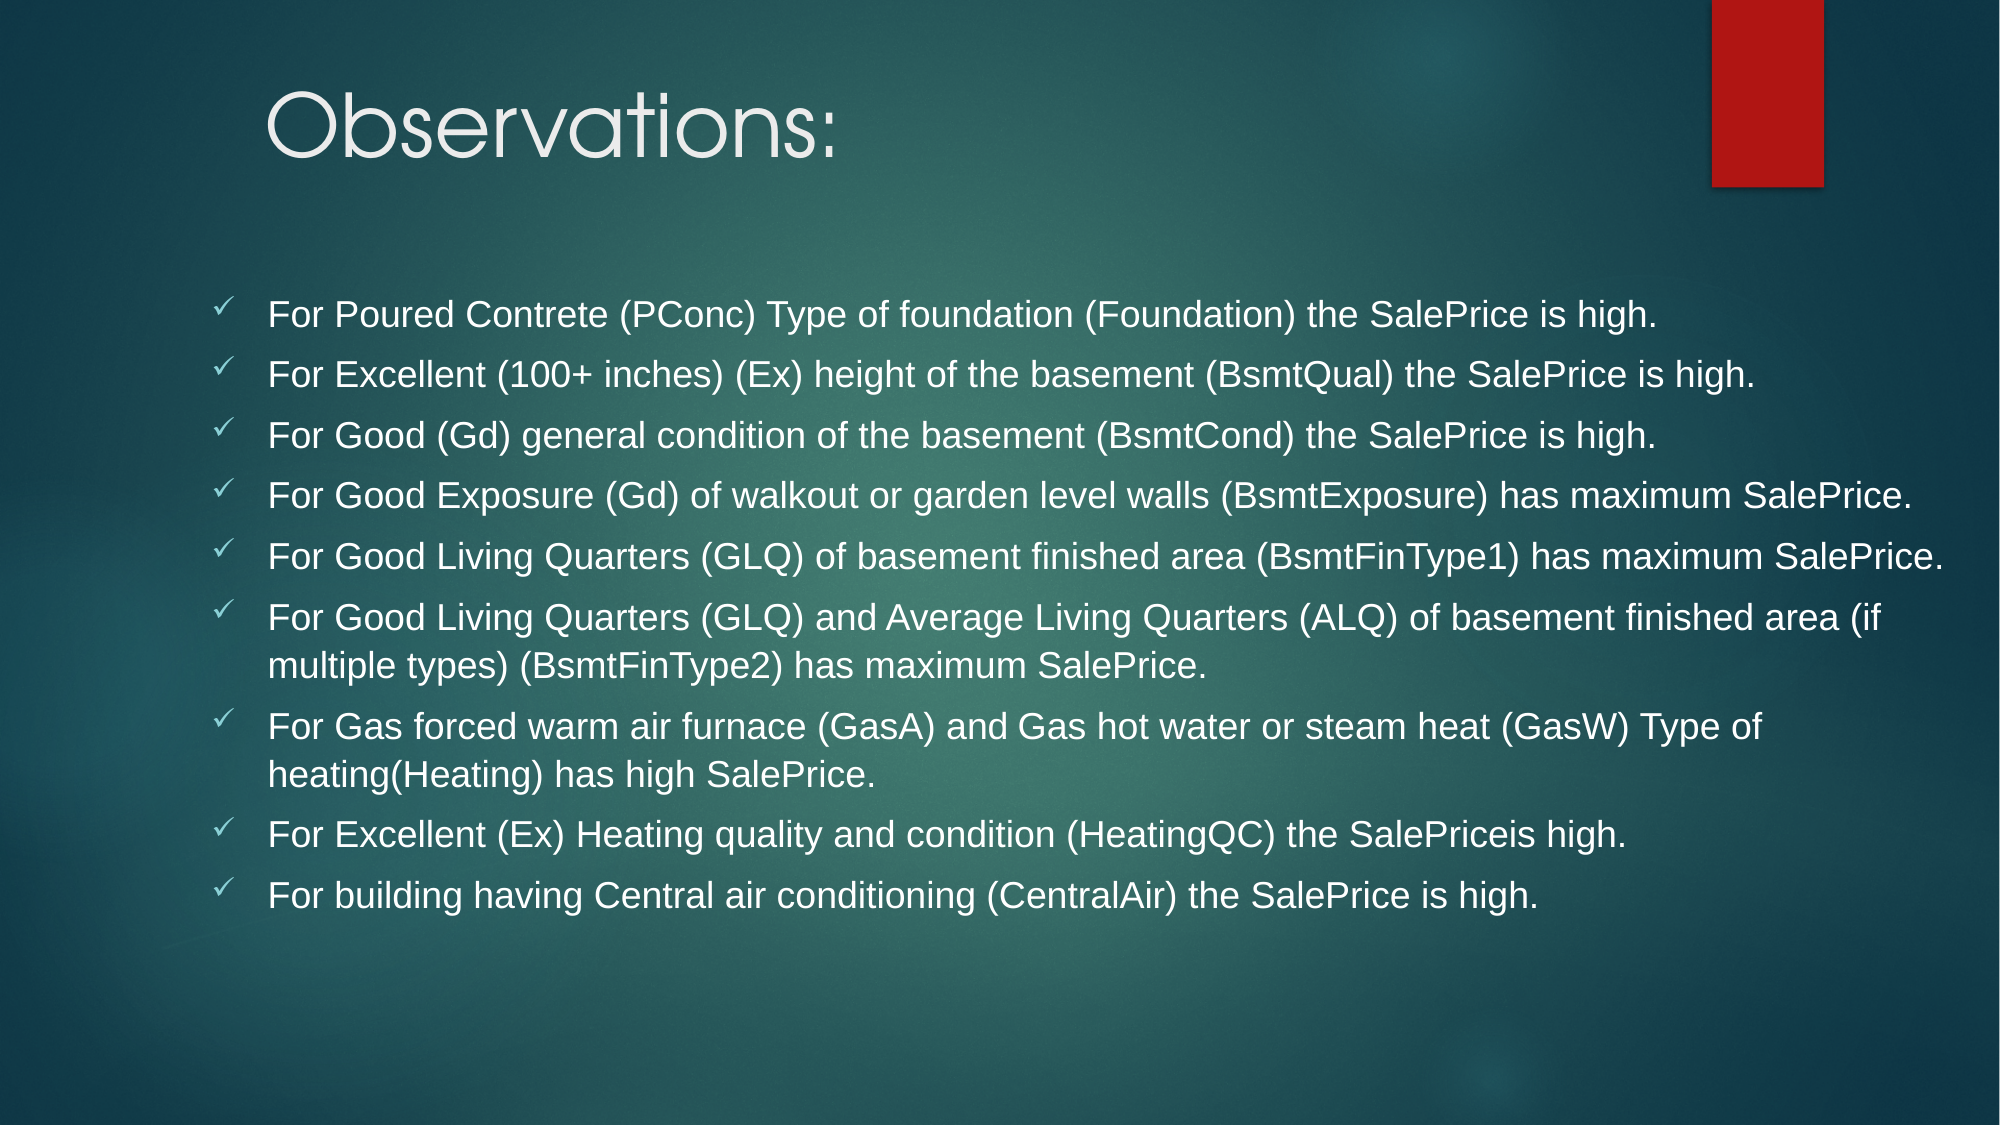

# Observations:
For Poured Contrete (PConc) Type of foundation (Foundation) the SalePrice is high.
For Excellent (100+ inches) (Ex) height of the basement (BsmtQual) the SalePrice is high.
For Good (Gd) general condition of the basement (BsmtCond) the SalePrice is high.
For Good Exposure (Gd) of walkout or garden level walls (BsmtExposure) has maximum SalePrice.
For Good Living Quarters (GLQ) of basement finished area (BsmtFinType1) has maximum SalePrice.
For Good Living Quarters (GLQ) and Average Living Quarters (ALQ) of basement finished area (if multiple types) (BsmtFinType2) has maximum SalePrice.
For Gas forced warm air furnace (GasA) and	Gas hot water or steam heat (GasW) Type of heating(Heating) has high SalePrice.
For Excellent (Ex) Heating quality and condition (HeatingQC) the SalePriceis high.
For building having Central air conditioning (CentralAir) the SalePrice is high.